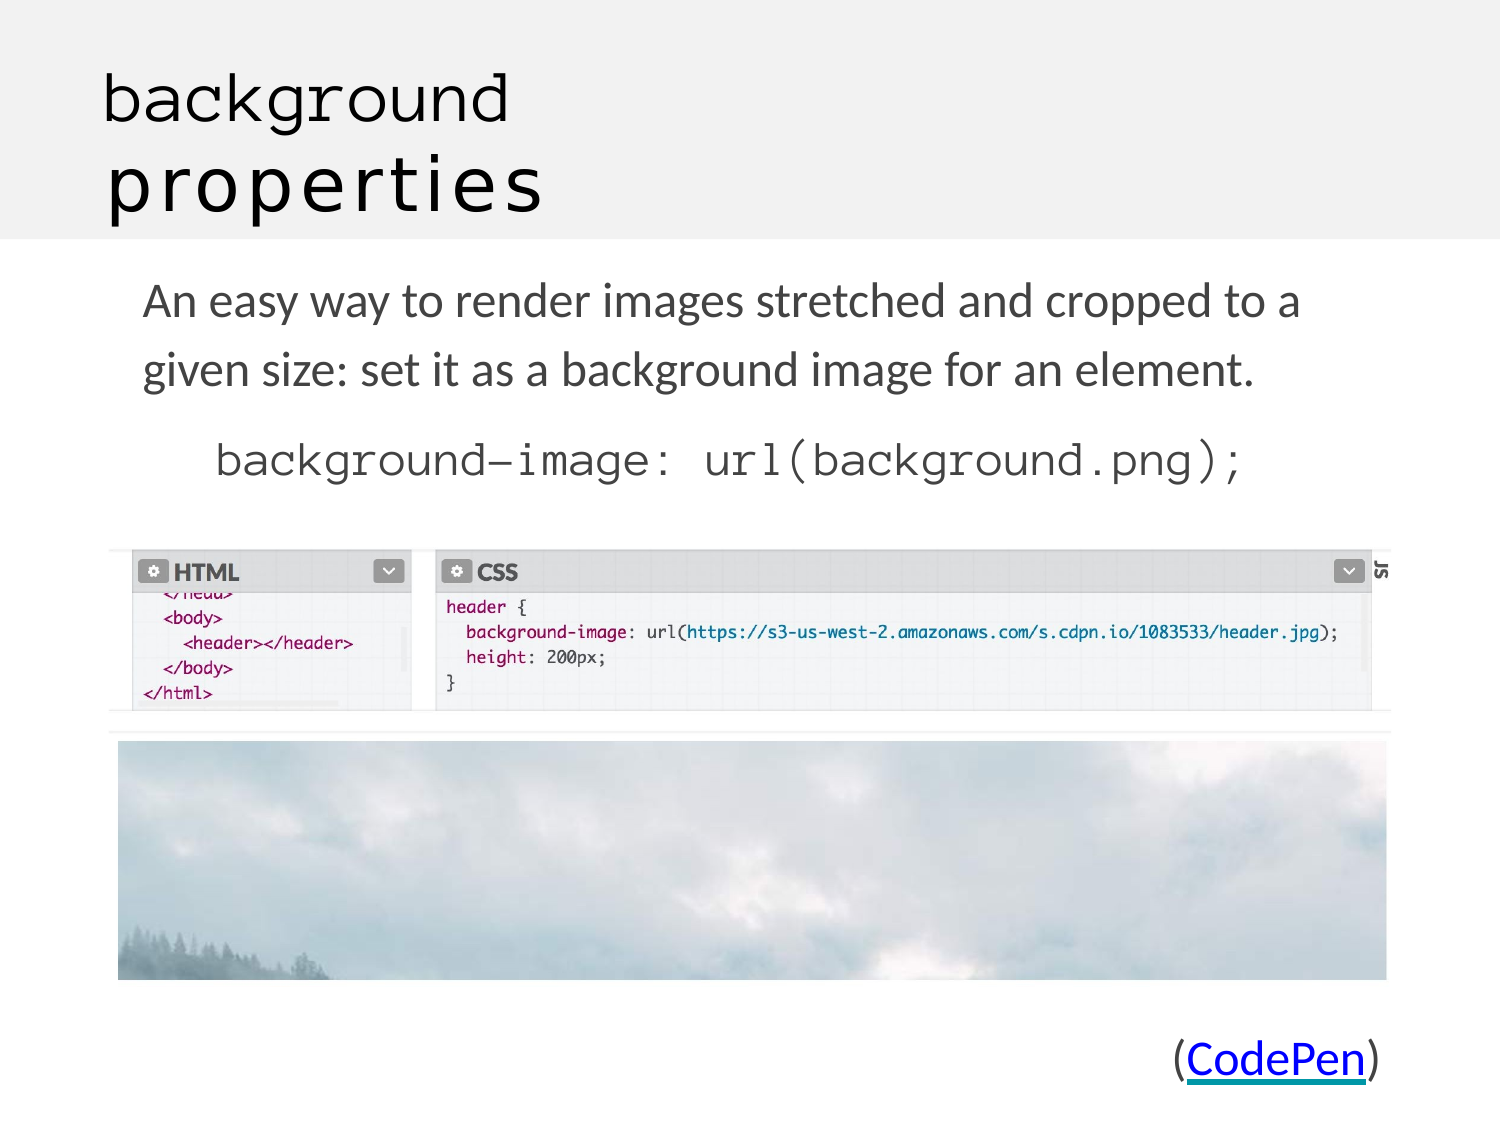

# background properties
An easy way to render images stretched and cropped to a  given size: set it as a background image for an element.
background-image: url(background.png);

(CodePen)